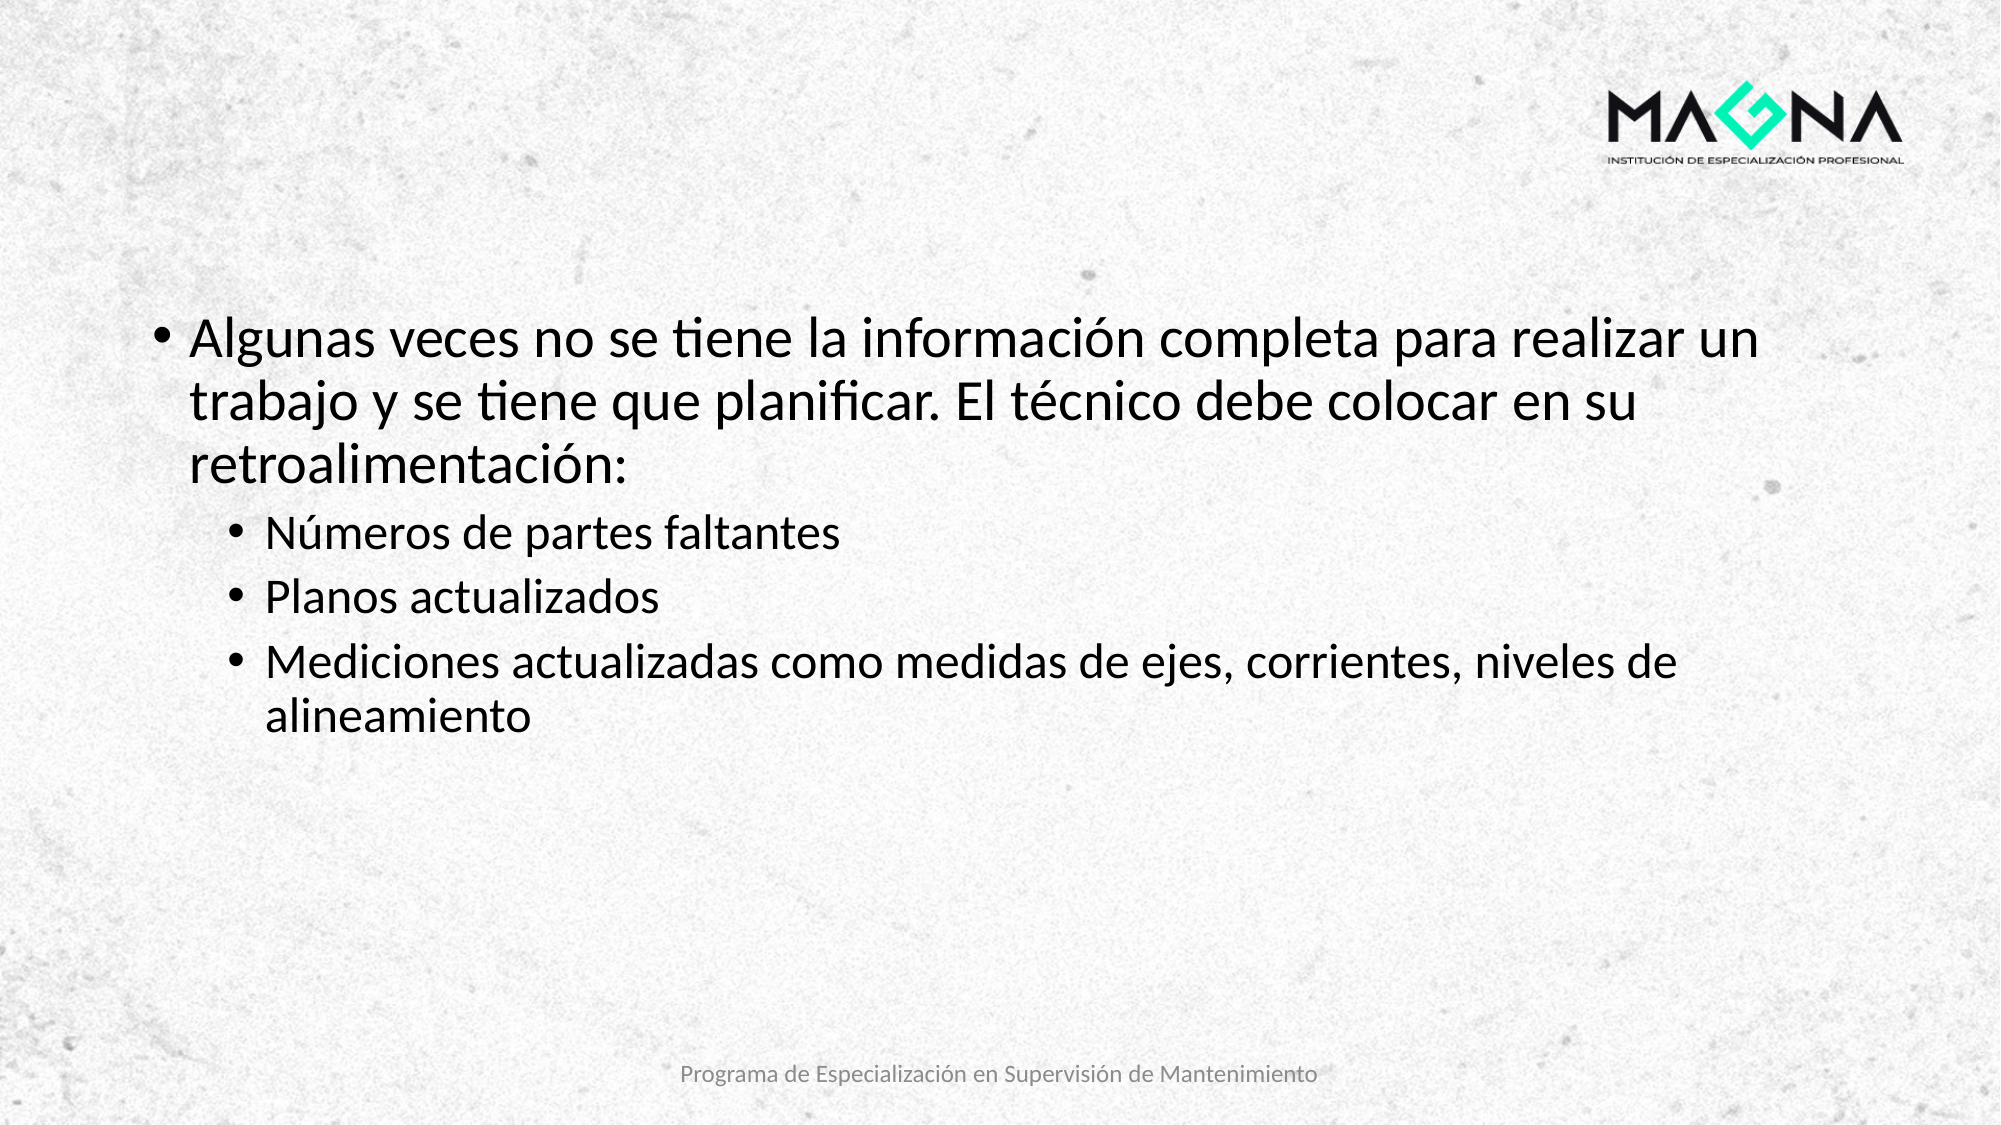

#
Algunas veces no se tiene la información completa para realizar un trabajo y se tiene que planificar. El técnico debe colocar en su retroalimentación:
Números de partes faltantes
Planos actualizados
Mediciones actualizadas como medidas de ejes, corrientes, niveles de alineamiento